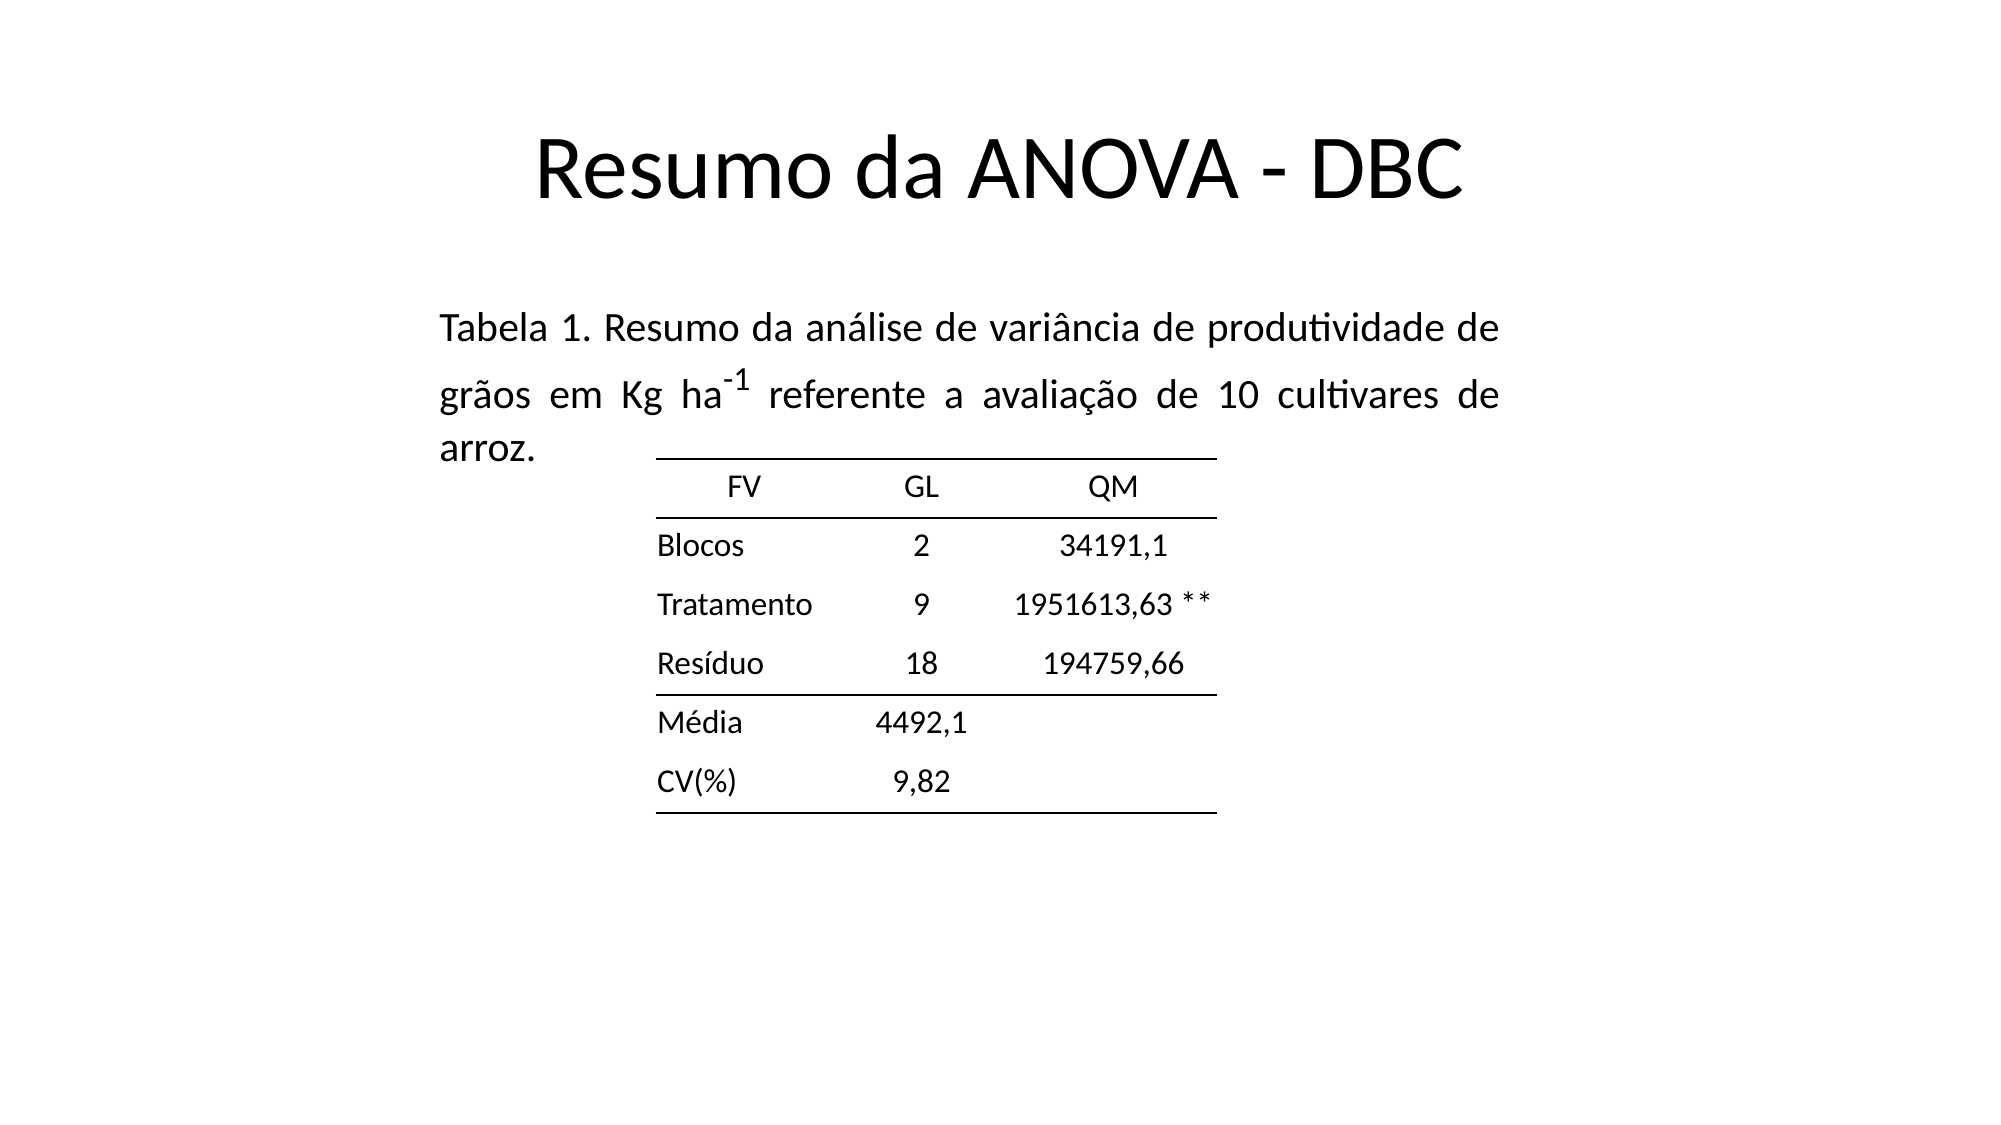

# Resumo da ANOVA - DBC
Tabela 1. Resumo da análise de variância de produtividade de grãos em Kg ha-1 referente a avaliação de 10 cultivares de arroz.
| FV | GL | QM |
| --- | --- | --- |
| Blocos | 2 | 34191,1 |
| Tratamento | 9 | 1951613,63 \*\* |
| Resíduo | 18 | 194759,66 |
| Média | 4492,1 |  |
| CV(%) | 9,82 |  |